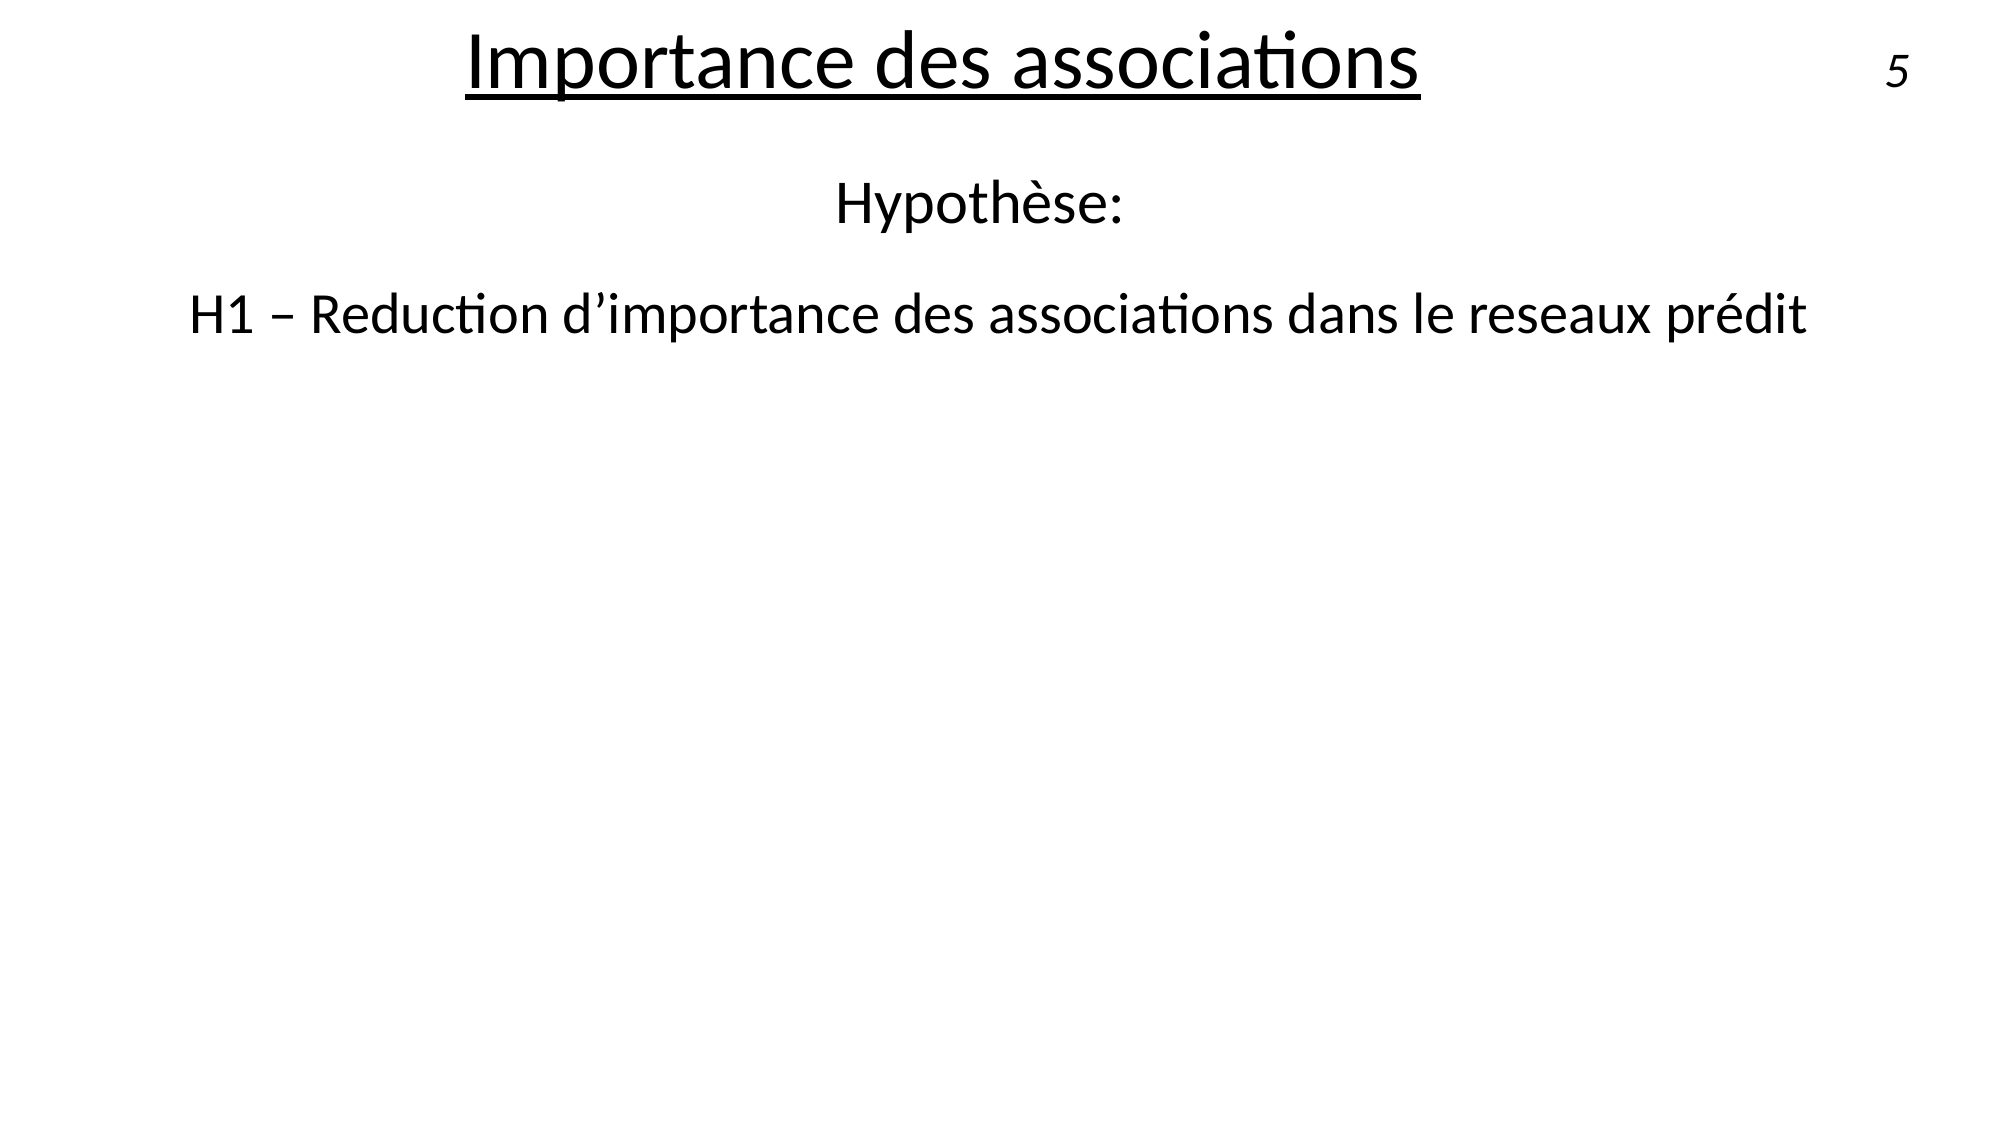

Importance des associations

Hypothèse:

5
H1 – Reduction d’importance des associations dans le reseaux prédit